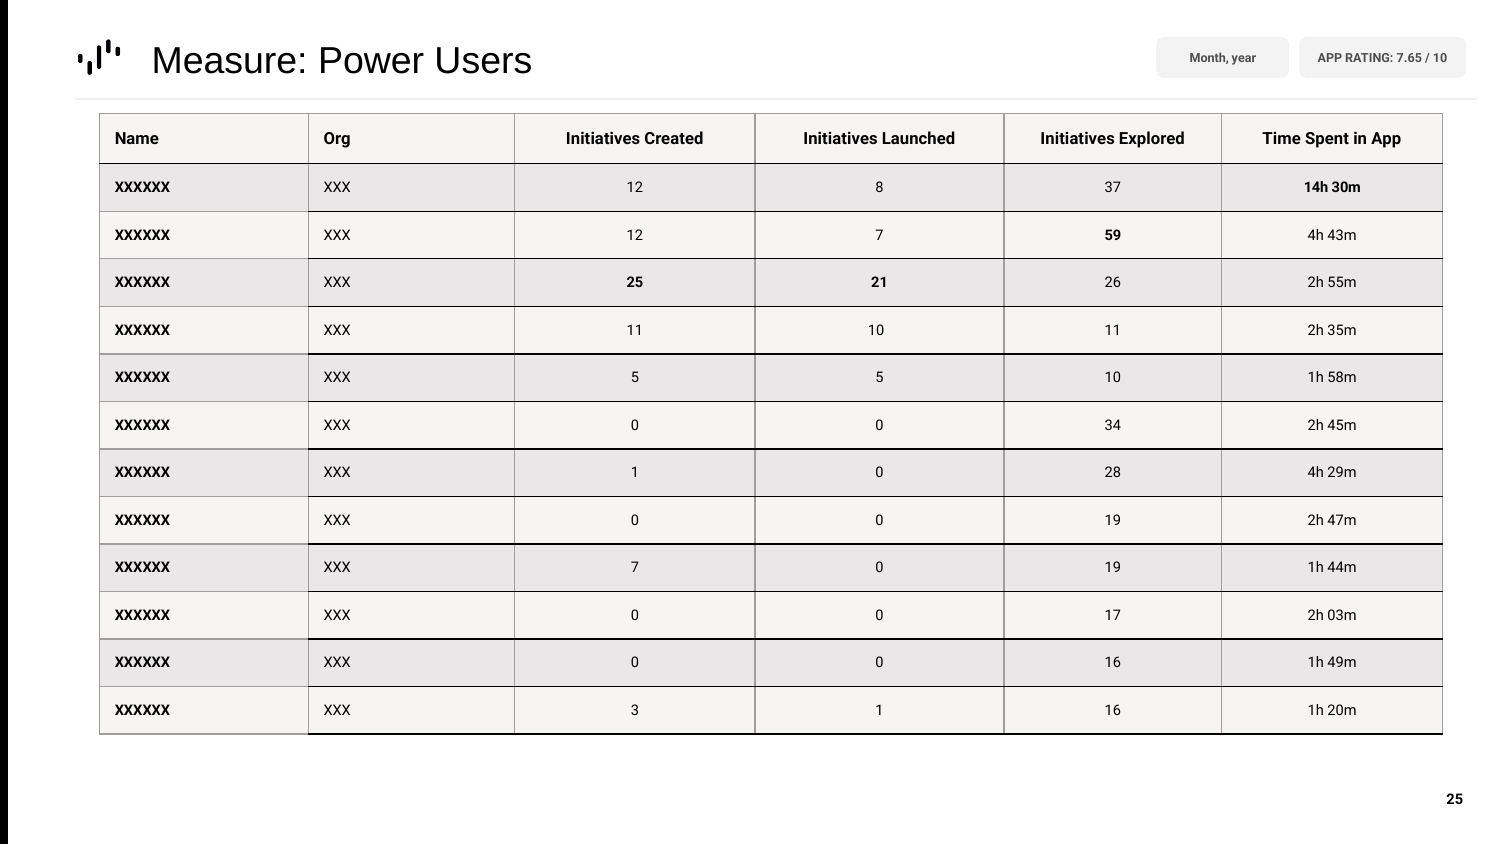

Measure: Power Users
October 2022
December 2022
January 2022
January 2023
February 2023
March 2023
April 2023
May 2023
June 2023
July 2023
Month, year
APP RATING: 7.00 / 10
APP RATING: 6.56 / 10
APP RATING: 7.06 / 10
APP RATING: 7.24 / 10
APP RATING: 6.95 / 10
APP RATING: 7.39 / 10
APP RATING: 7.27 / 10
APP RATING: 7.77 / 10
APP RATING: 7.64 / 10
APP RATING: 7.65 / 10
| Name | Org | Initiatives Created | Initiatives Launched | Initiatives Explored | Time Spent in App |
| --- | --- | --- | --- | --- | --- |
| XXXXXX | XXX | 12 | 8 | 37 | 14h 30m |
| XXXXXX | XXX | 12 | 7 | 59 | 4h 43m |
| XXXXXX | XXX | 25 | 21 | 26 | 2h 55m |
| XXXXXX | XXX | 11 | 10 | 11 | 2h 35m |
| XXXXXX | XXX | 5 | 5 | 10 | 1h 58m |
| XXXXXX | XXX | 0 | 0 | 34 | 2h 45m |
| XXXXXX | XXX | 1 | 0 | 28 | 4h 29m |
| XXXXXX | XXX | 0 | 0 | 19 | 2h 47m |
| XXXXXX | XXX | 7 | 0 | 19 | 1h 44m |
| XXXXXX | XXX | 0 | 0 | 17 | 2h 03m |
| XXXXXX | XXX | 0 | 0 | 16 | 1h 49m |
| XXXXXX | XXX | 3 | 1 | 16 | 1h 20m |
25